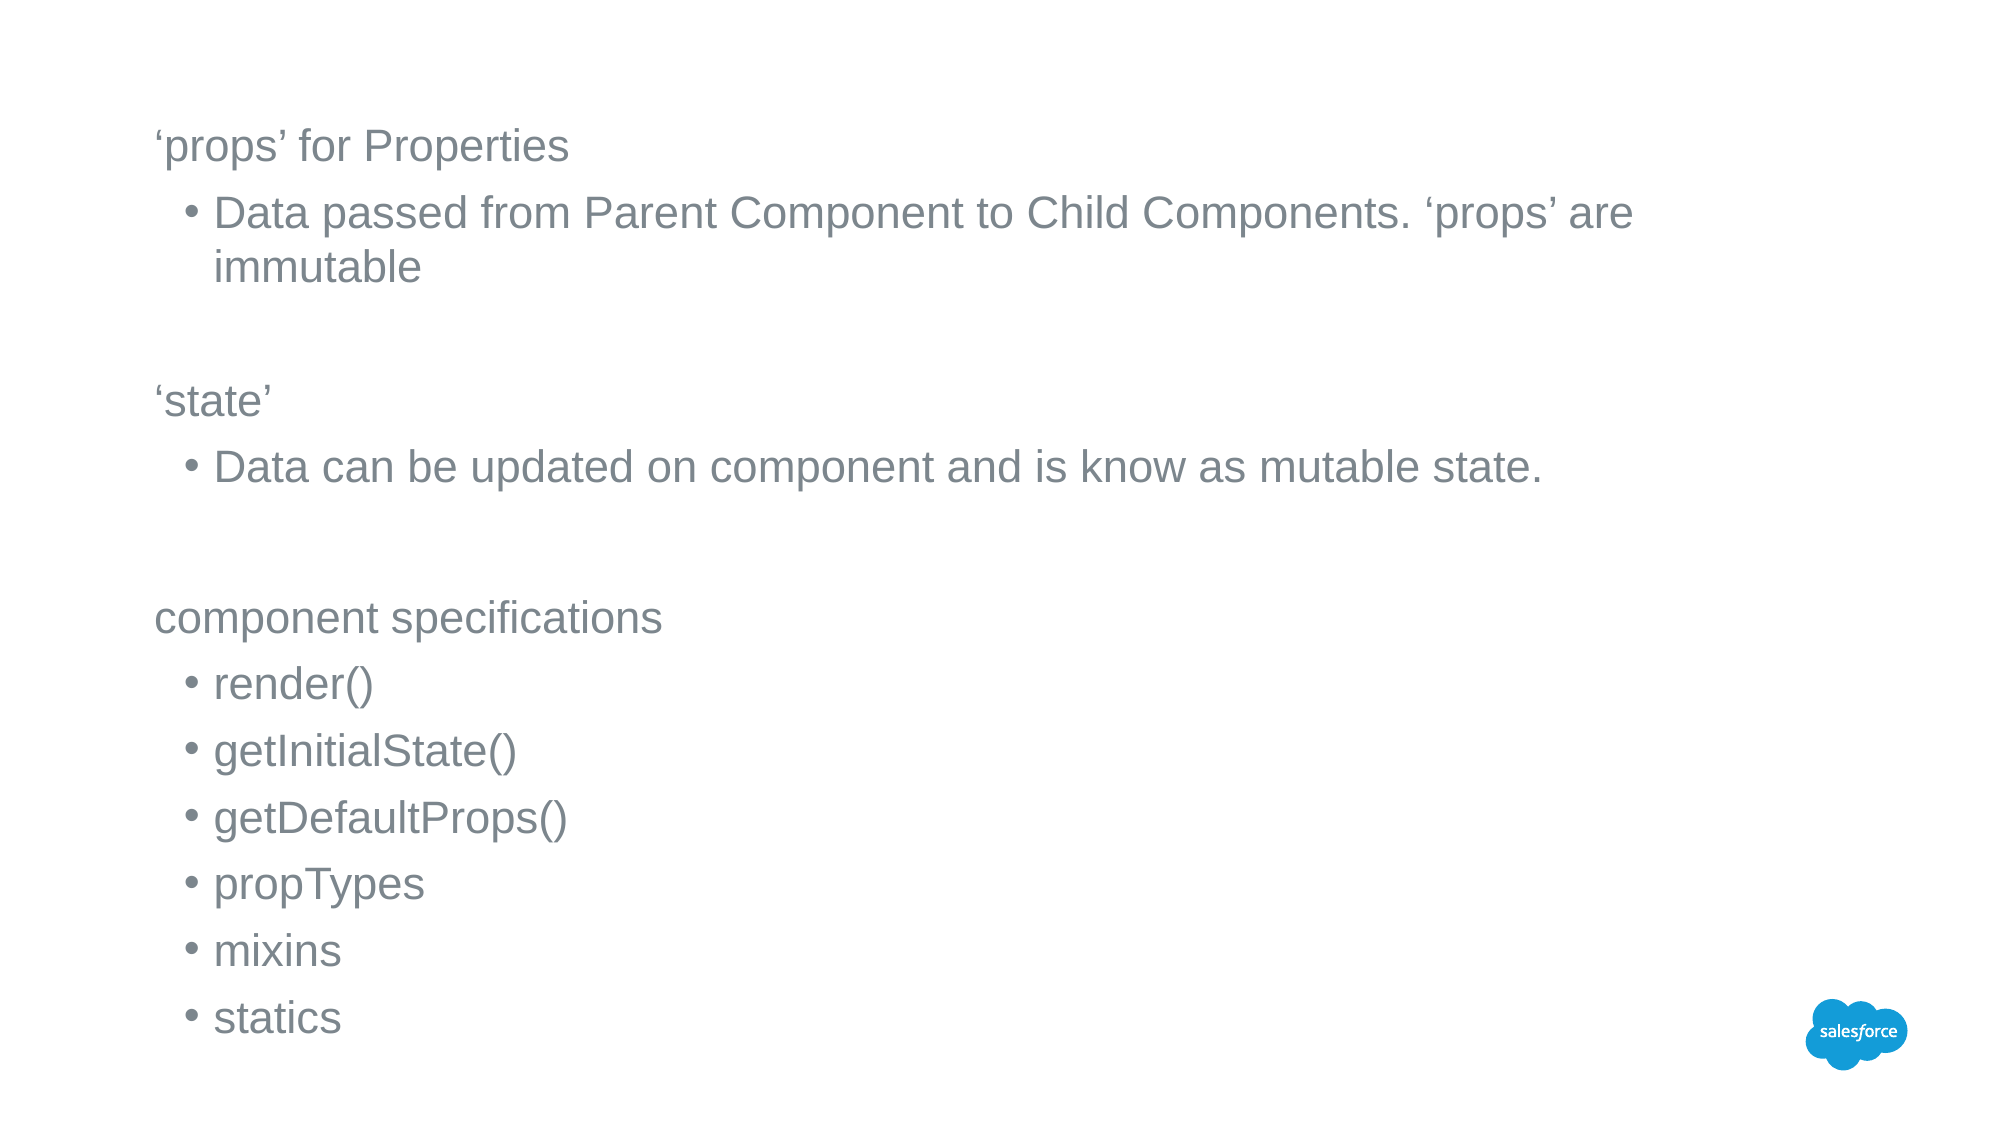

‘props’ for Properties
Data passed from Parent Component to Child Components. ‘props’ are immutable

‘state’
Data can be updated on component and is know as mutable state.

component specifications
render()
getInitialState()
getDefaultProps()
propTypes
mixins
statics